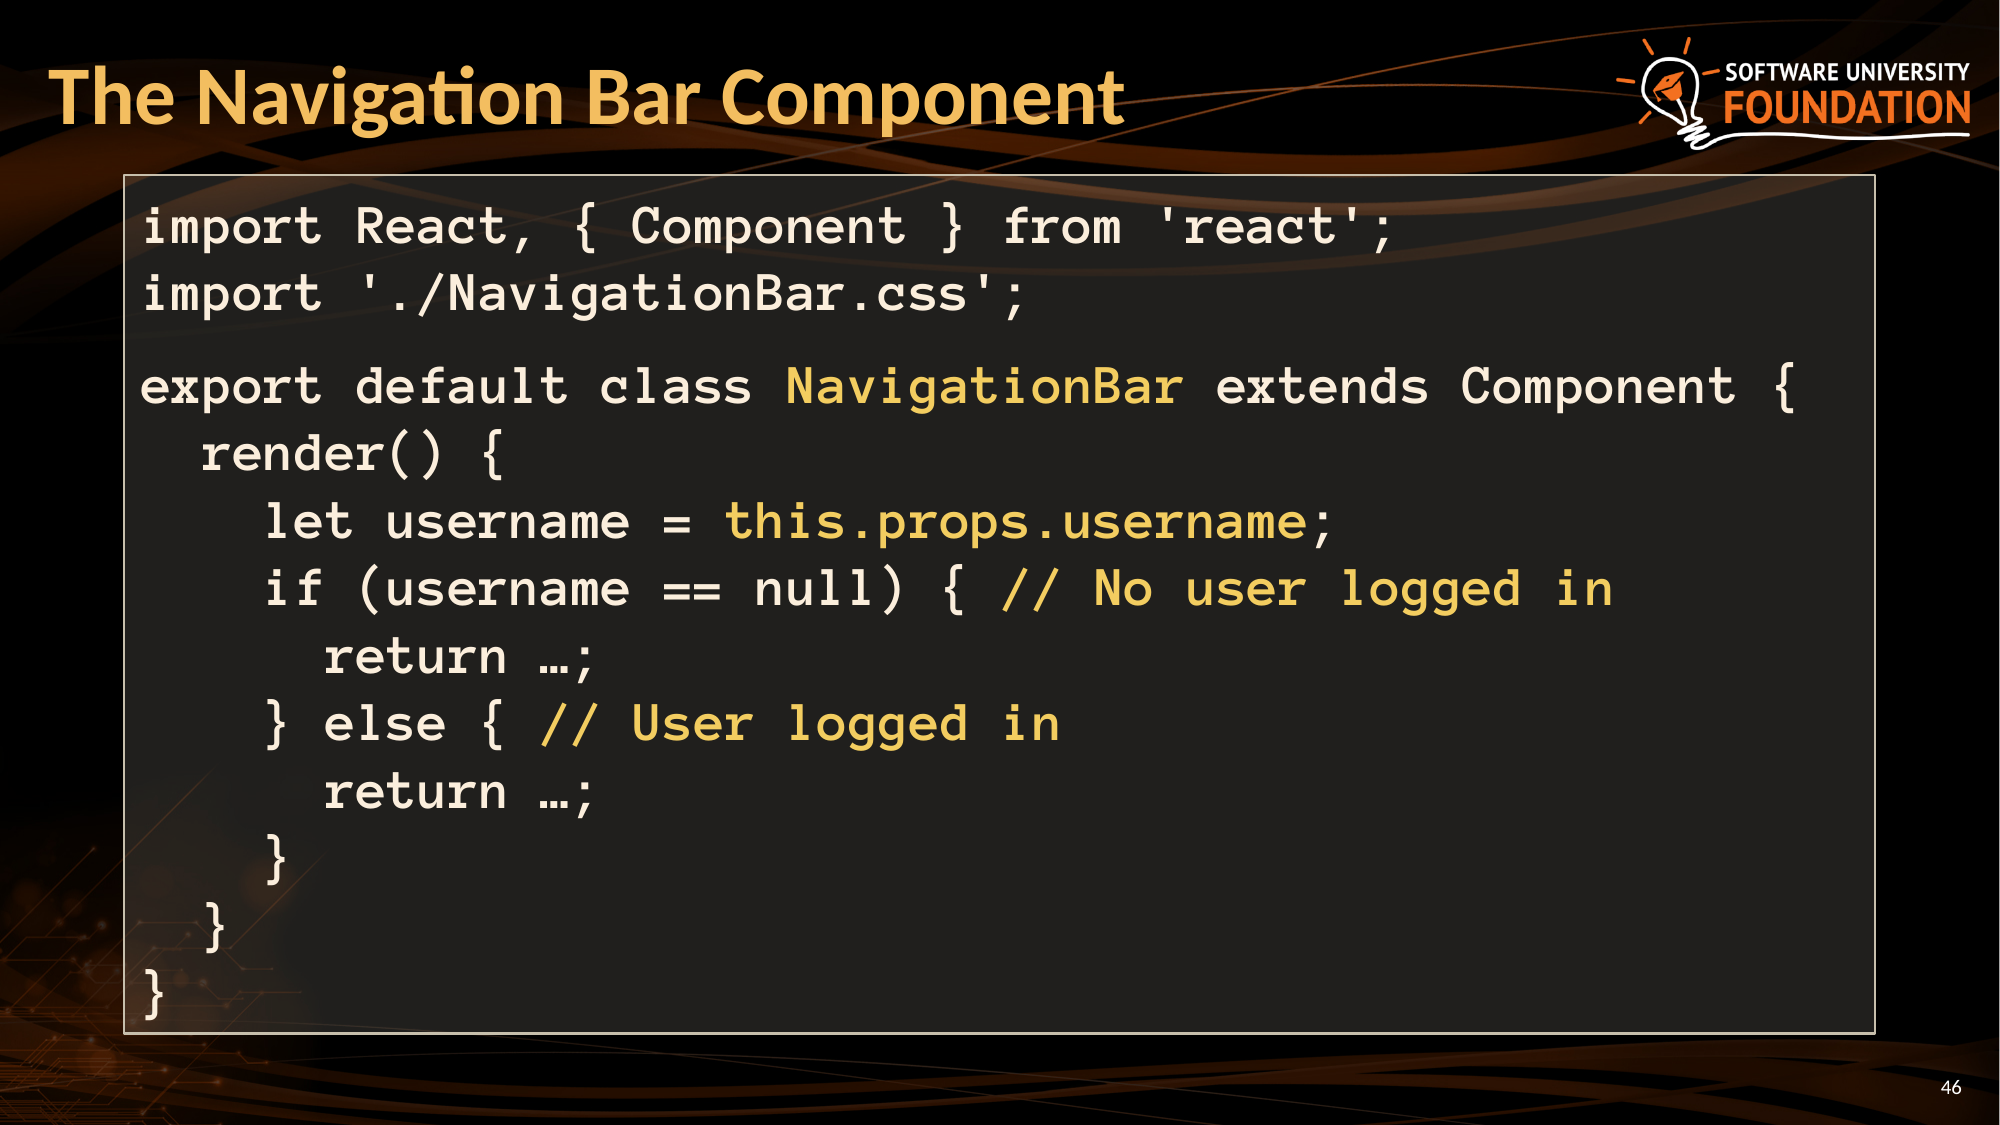

# The Navigation Bar Component
import React, { Component } from 'react';
import './NavigationBar.css';
export default class NavigationBar extends Component {
  render() {
    let username = this.props.username;
    if (username == null) { // No user logged in
      return …;
    } else { // User logged in
      return …;
    }
  }
}
46